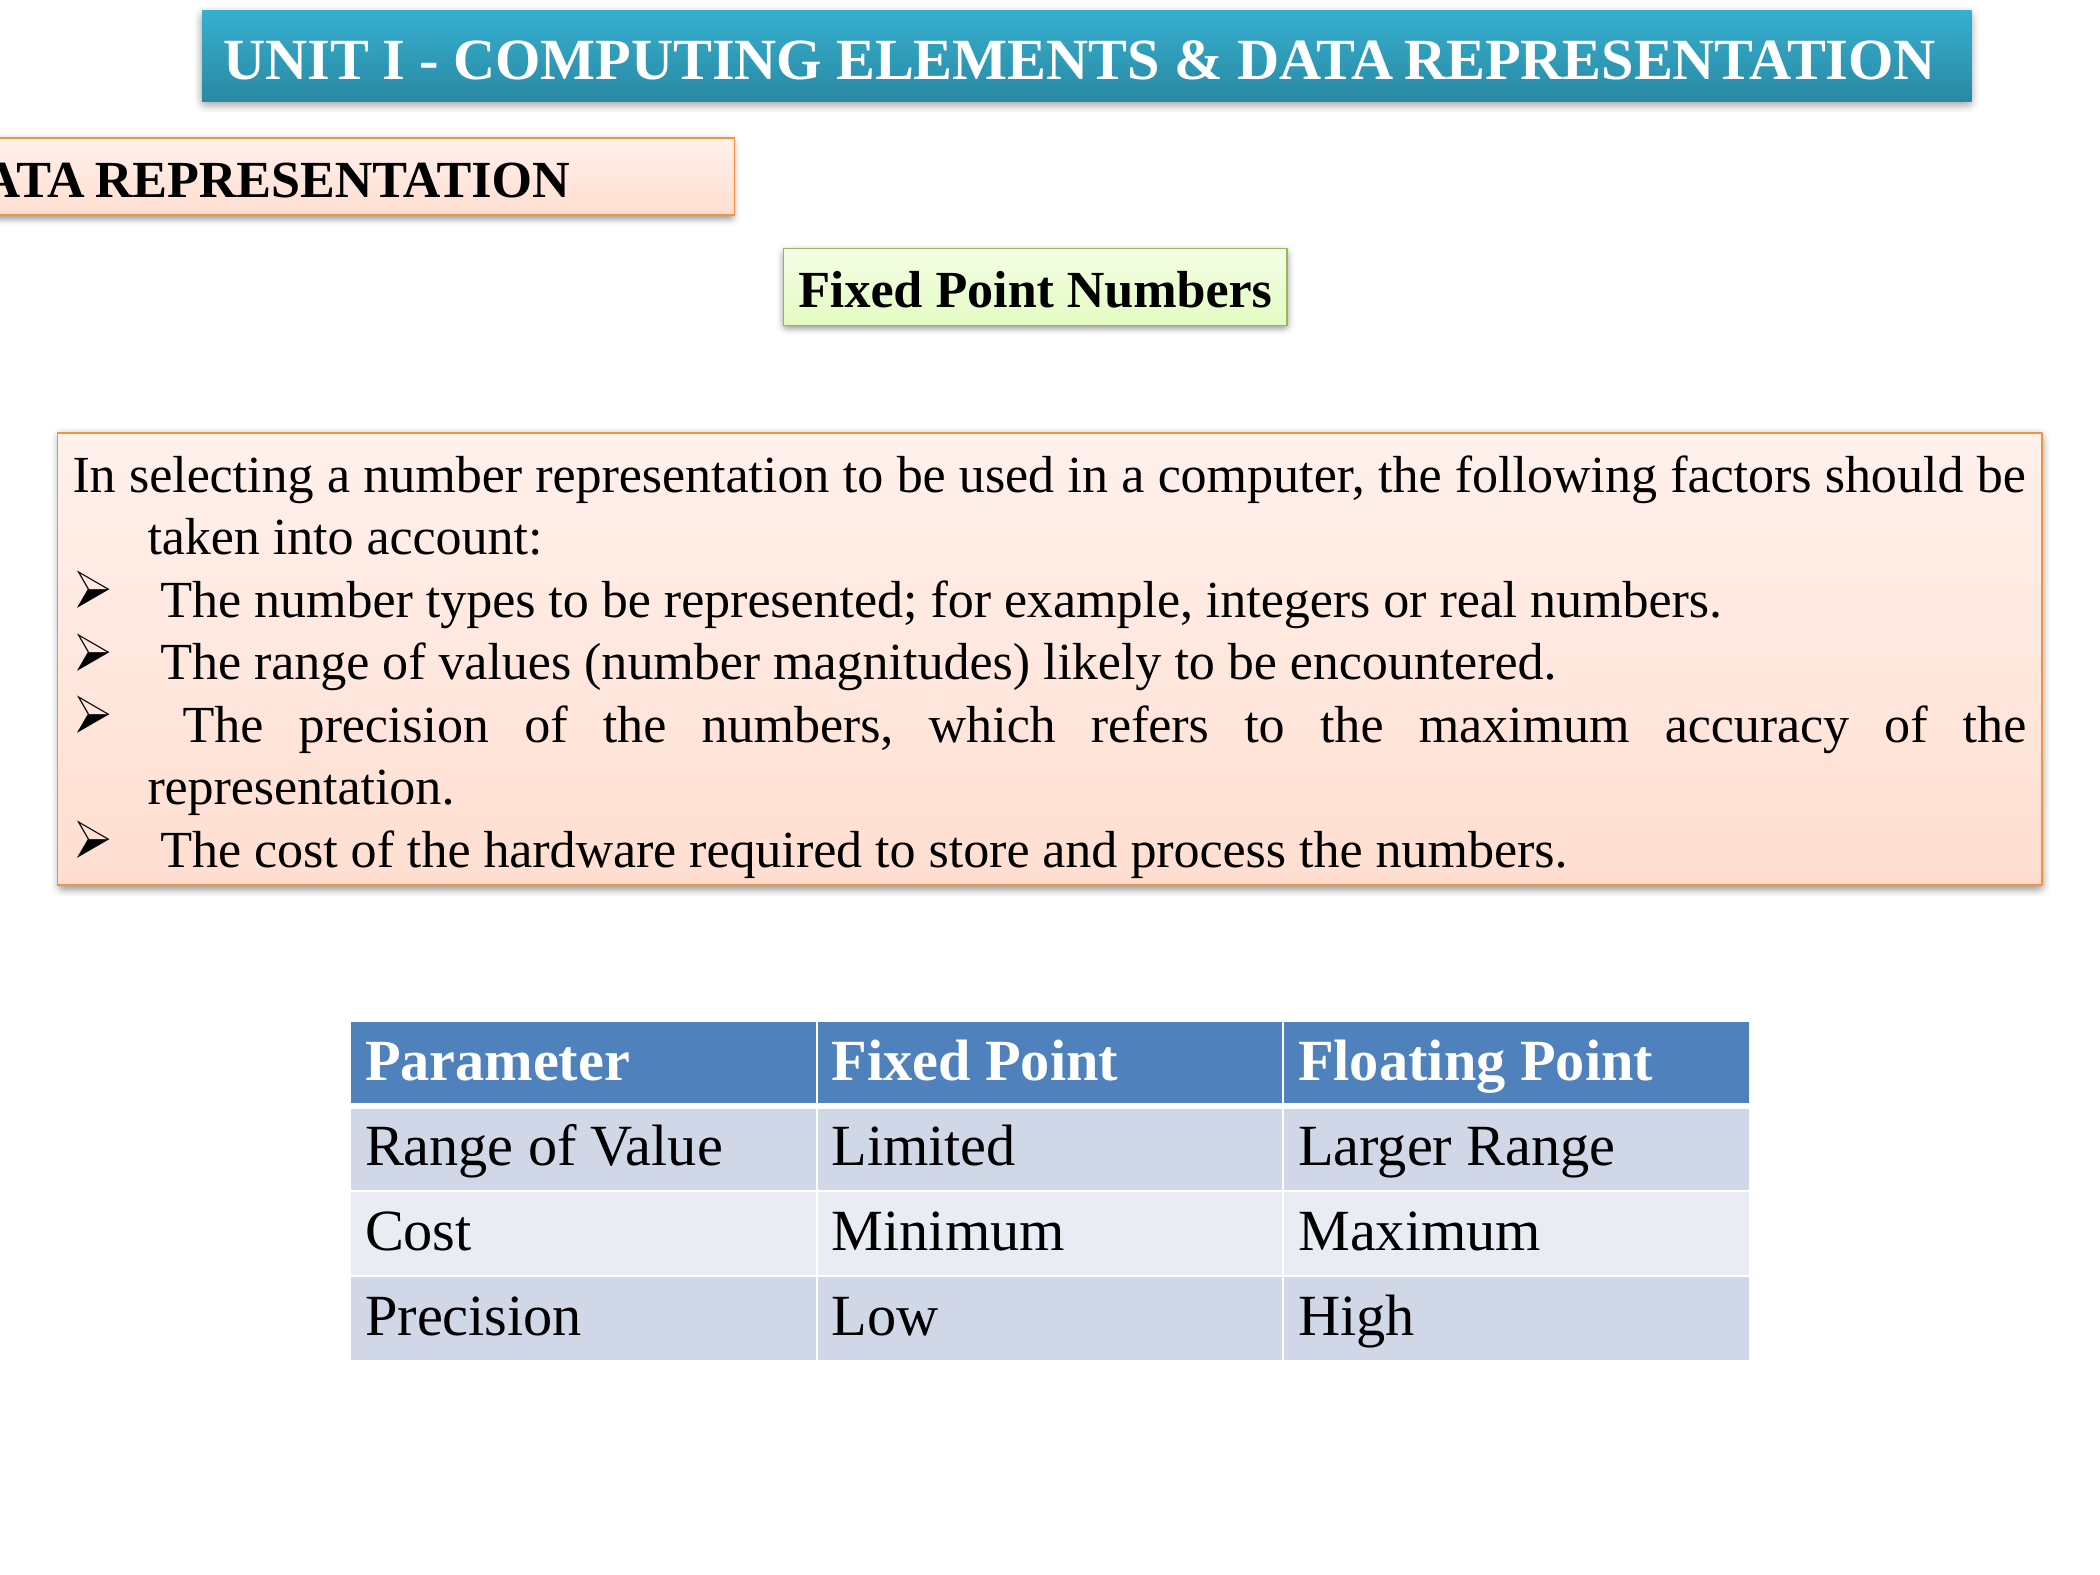

UNIT I - COMPUTING ELEMENTS & DATA REPRESENTATION
DATA REPRESENTATION
Fixed Point Numbers
In selecting a number representation to be used in a computer, the following factors should be taken into account:
 The number types to be represented; for example, integers or real numbers.
 The range of values (number magnitudes) likely to be encountered.
 The precision of the numbers, which refers to the maximum accuracy of the representation.
 The cost of the hardware required to store and process the numbers.
| Parameter | Fixed Point | Floating Point |
| --- | --- | --- |
| Range of Value | Limited | Larger Range |
| Cost | Minimum | Maximum |
| Precision | Low | High |